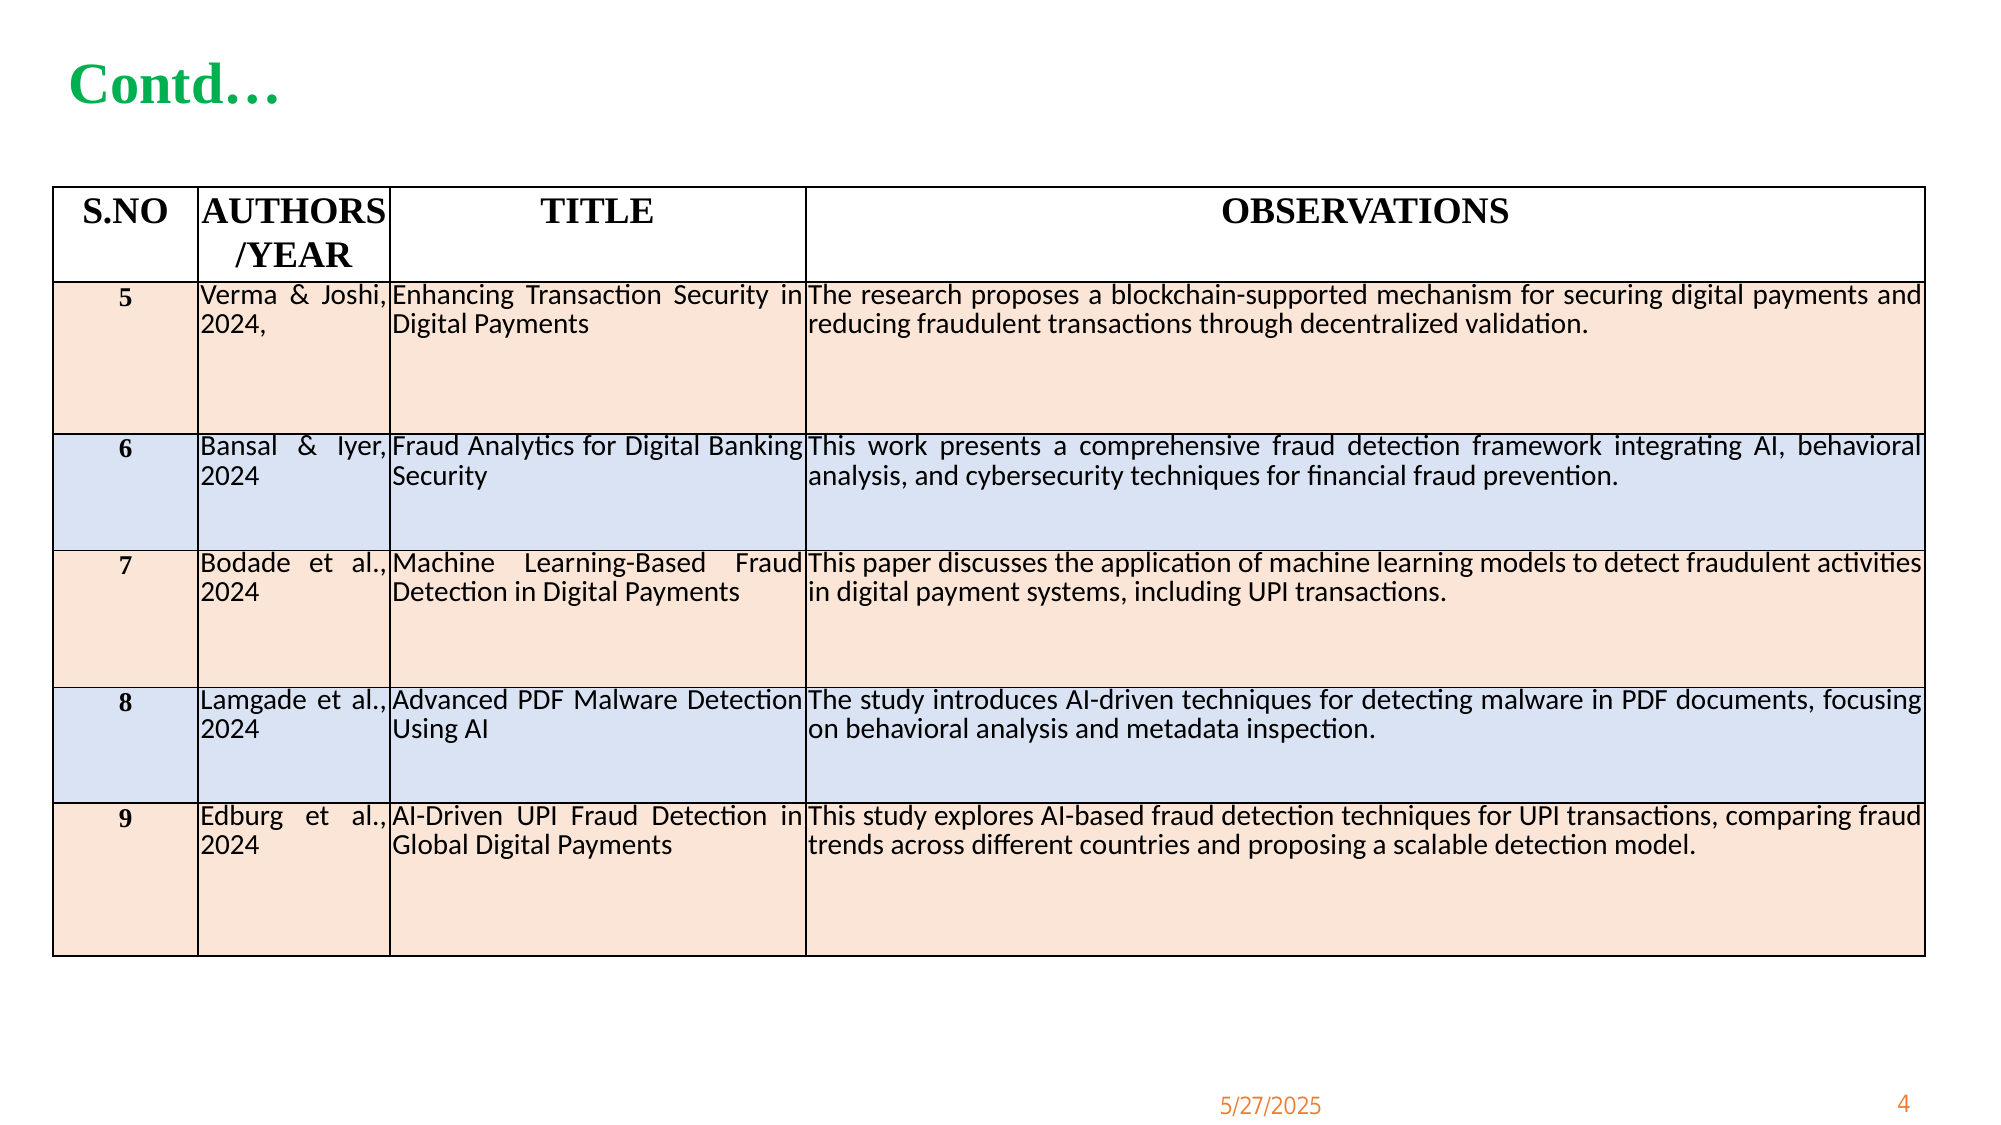

# Contd…
| S.NO | AUTHORS/YEAR | TITLE | OBSERVATIONS |
| --- | --- | --- | --- |
| 5 | Verma & Joshi, 2024, | Enhancing Transaction Security in Digital Payments | The research proposes a blockchain-supported mechanism for securing digital payments and reducing fraudulent transactions through decentralized validation. |
| 6 | Bansal & Iyer, 2024 | Fraud Analytics for Digital Banking Security | This work presents a comprehensive fraud detection framework integrating AI, behavioral analysis, and cybersecurity techniques for financial fraud prevention. |
| 7 | Bodade et al., 2024 | Machine Learning-Based Fraud Detection in Digital Payments | This paper discusses the application of machine learning models to detect fraudulent activities in digital payment systems, including UPI transactions. |
| 8 | Lamgade et al., 2024 | Advanced PDF Malware Detection Using AI | The study introduces AI-driven techniques for detecting malware in PDF documents, focusing on behavioral analysis and metadata inspection. |
| 9 | Edburg et al., 2024 | AI-Driven UPI Fraud Detection in Global Digital Payments | This study explores AI-based fraud detection techniques for UPI transactions, comparing fraud trends across different countries and proposing a scalable detection model. |
4
5/27/2025